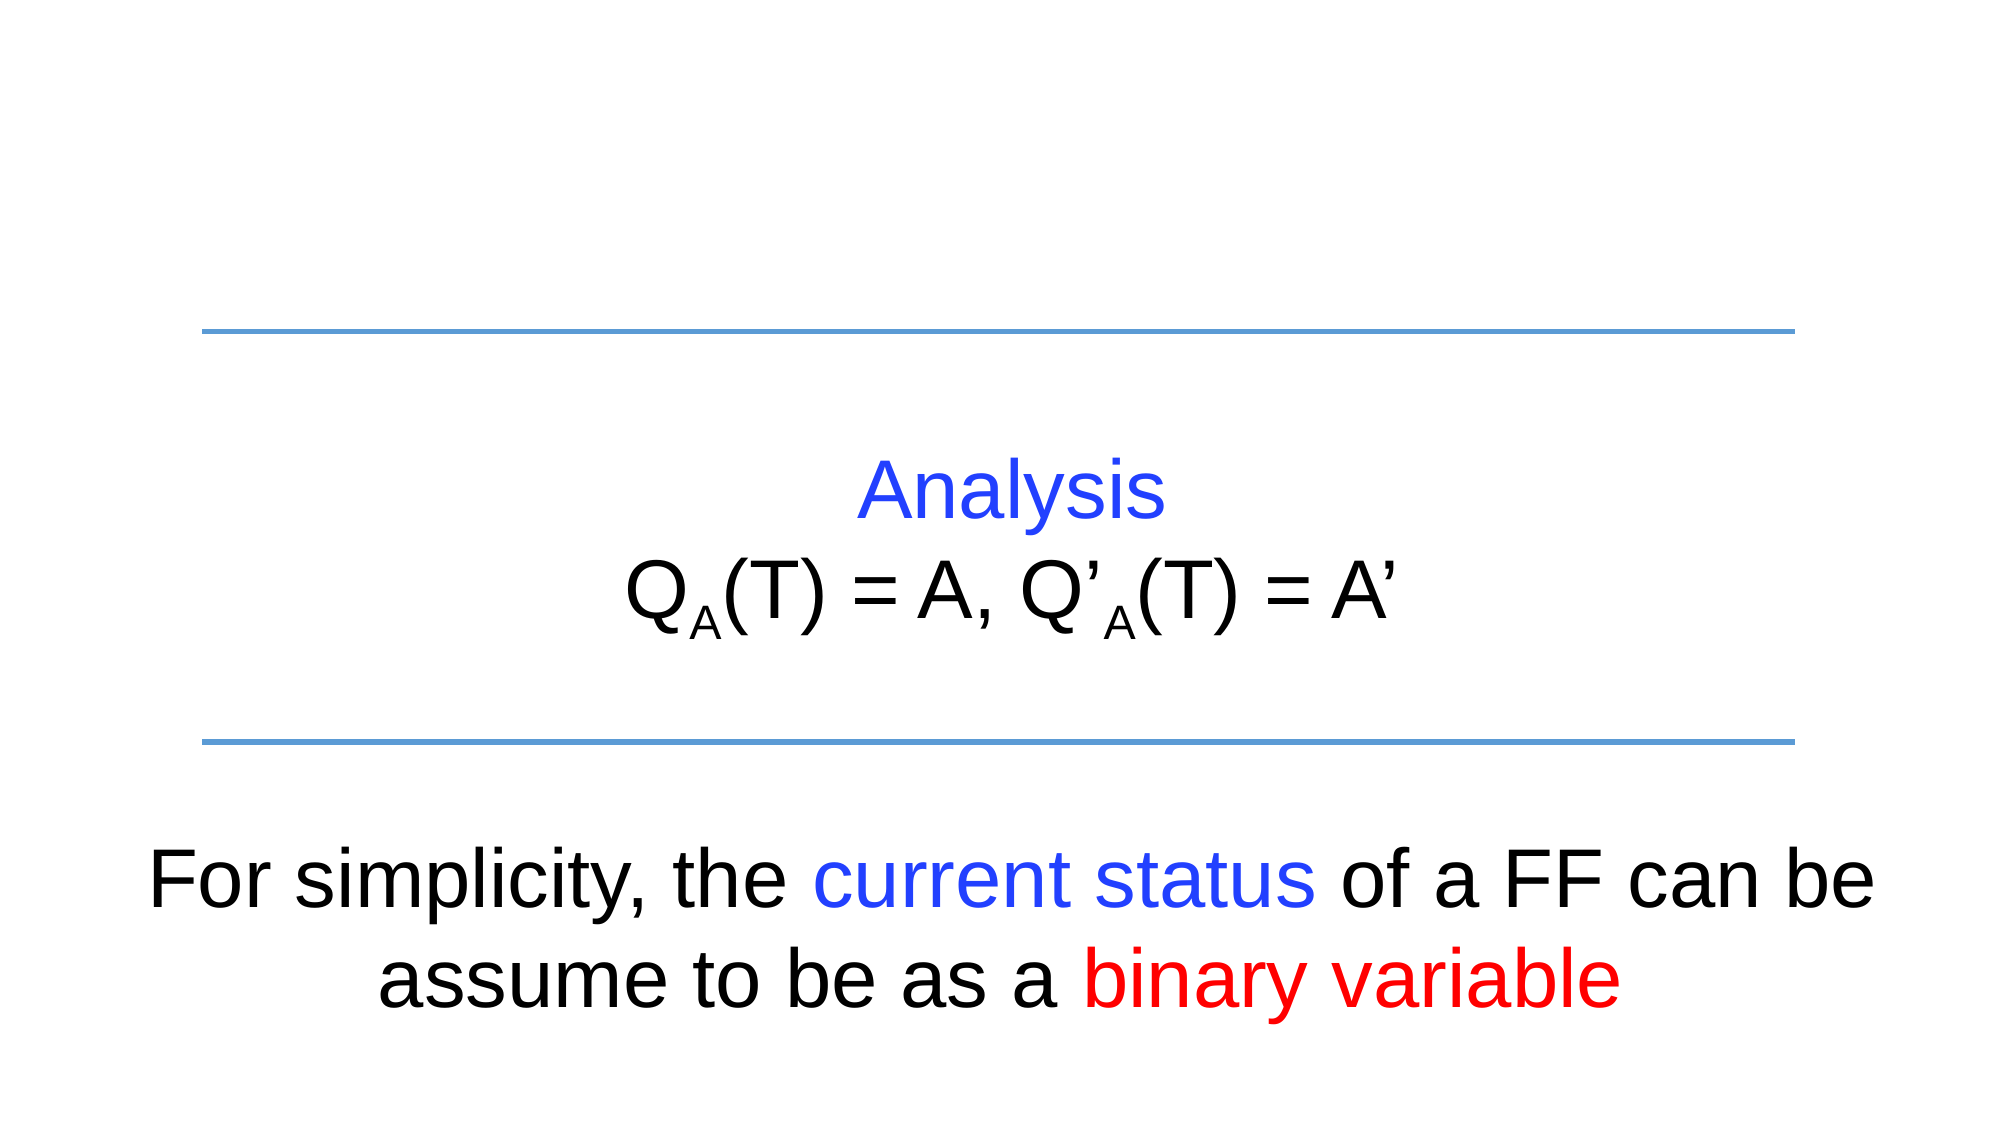

Analysis
QA(T) = A, Q’A(T) = A’
For simplicity, the current status of a FF can be assume to be as a binary variable